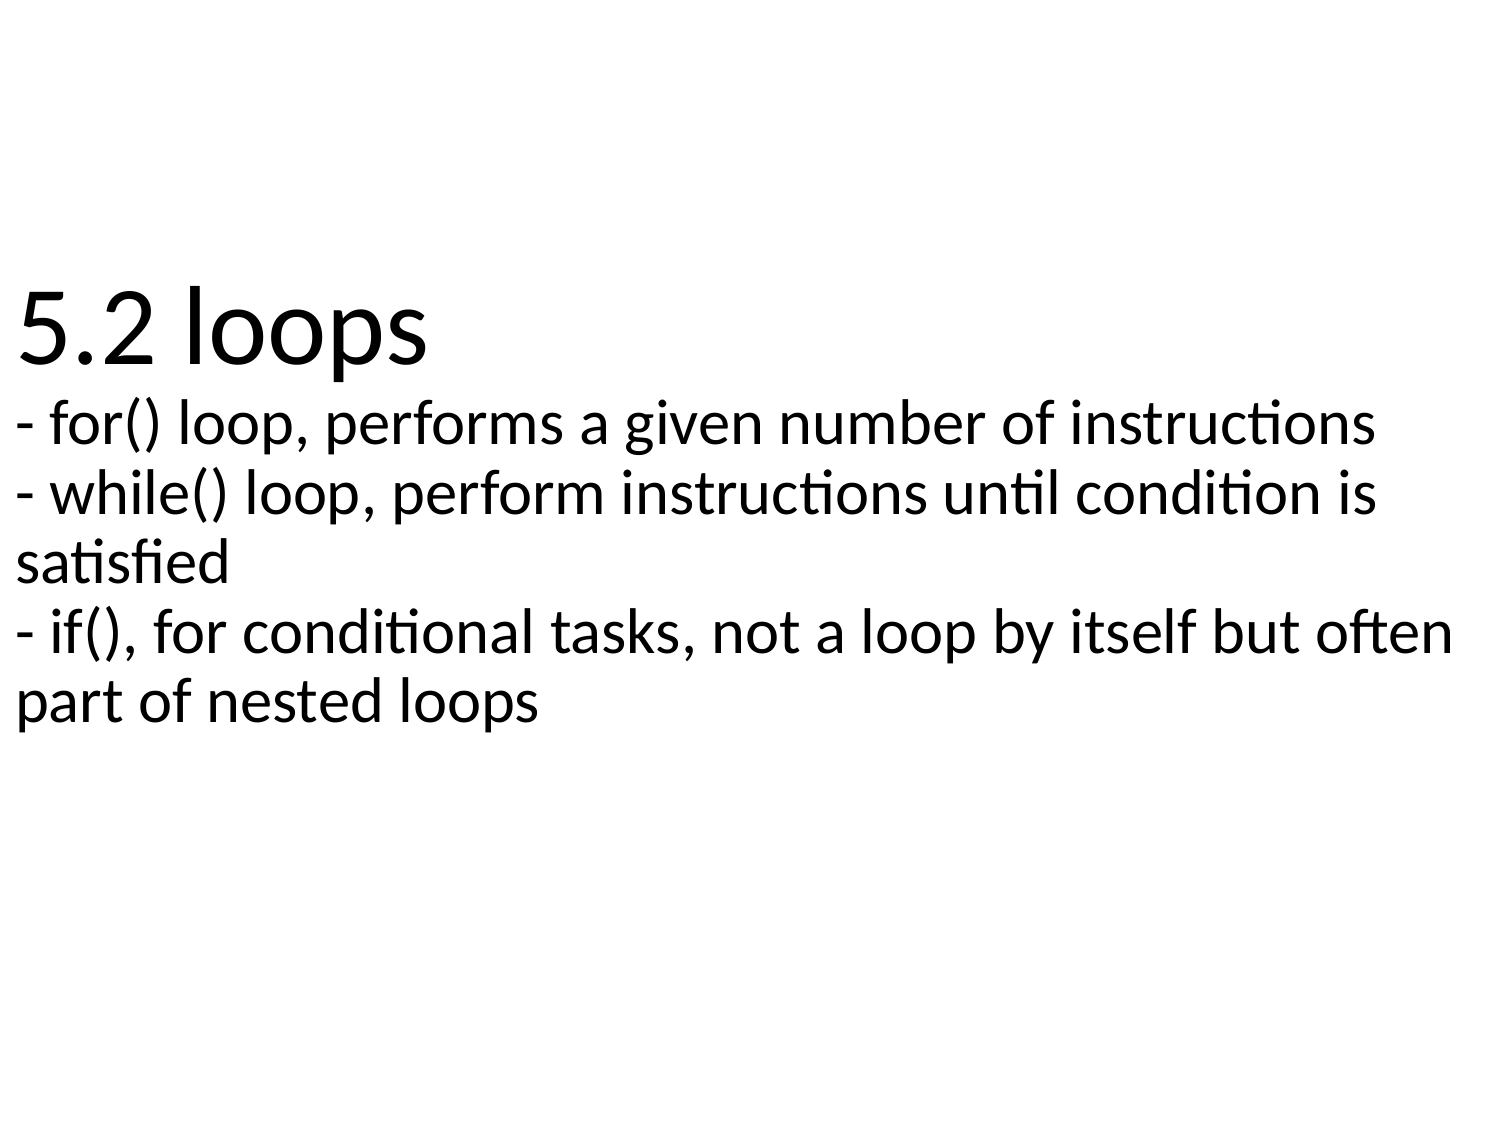

# 5.2 loops - for() loop, performs a given number of instructions - while() loop, perform instructions until condition is satisfied - if(), for conditional tasks, not a loop by itself but often part of nested loops